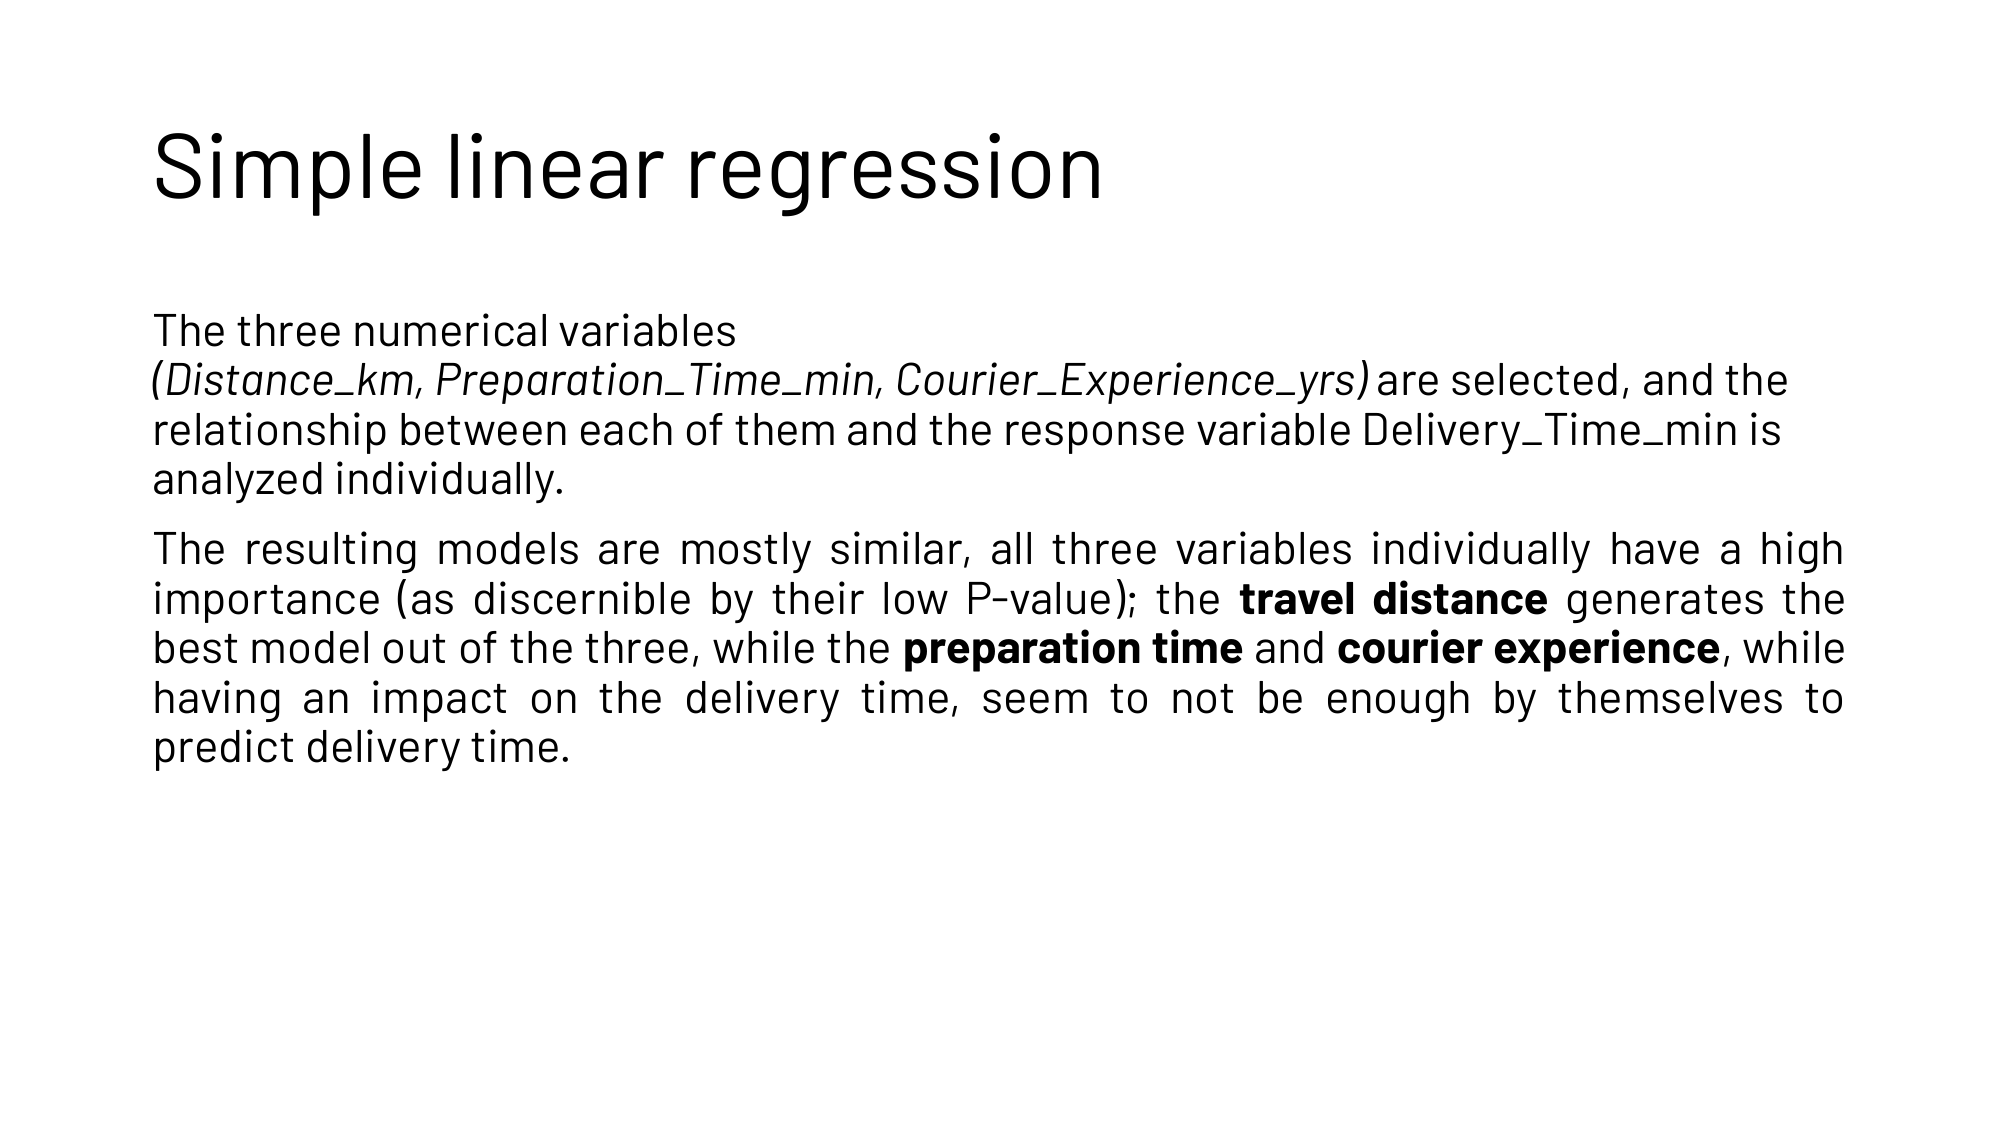

# Simple linear regression
The three numerical variables (Distance_km, Preparation_Time_min, Courier_Experience_yrs) are selected, and the relationship between each of them and the response variable Delivery_Time_min is analyzed individually.
The resulting models are mostly similar, all three variables individually have a high importance (as discernible by their low P-value); the travel distance generates the best model out of the three, while the preparation time and courier experience, while having an impact on the delivery time, seem to not be enough by themselves to predict delivery time.